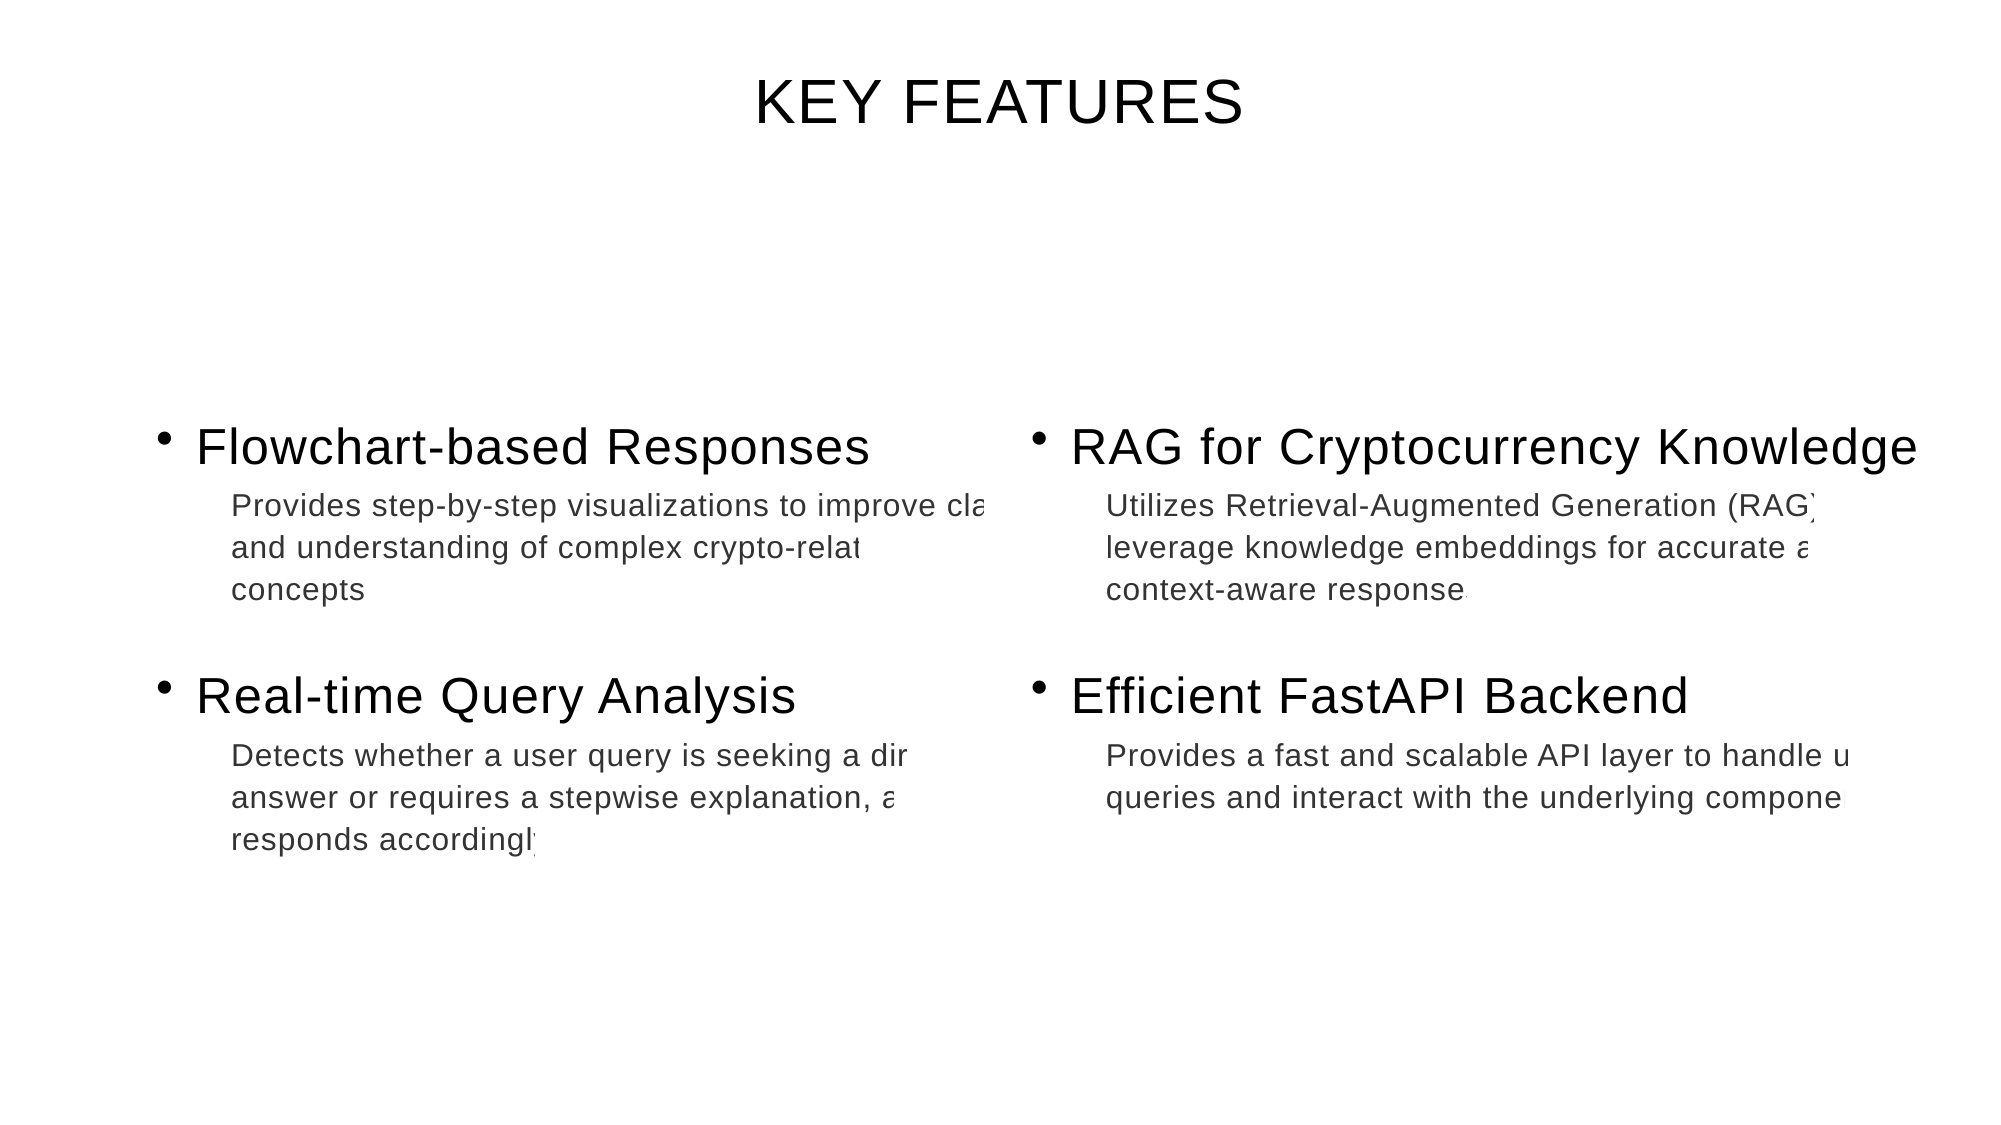

KEY FEATURES
Flowchart-based Responses
Provides step-by-step visualizations to improve clarity and understanding of complex crypto-related concepts.
Real-time Query Analysis
Detects whether a user query is seeking a direct answer or requires a stepwise explanation, and responds accordingly.
RAG for Cryptocurrency Knowledge
Utilizes Retrieval-Augmented Generation (RAG) to leverage knowledge embeddings for accurate and context-aware responses.
Efficient FastAPI Backend
Provides a fast and scalable API layer to handle user queries and interact with the underlying components.